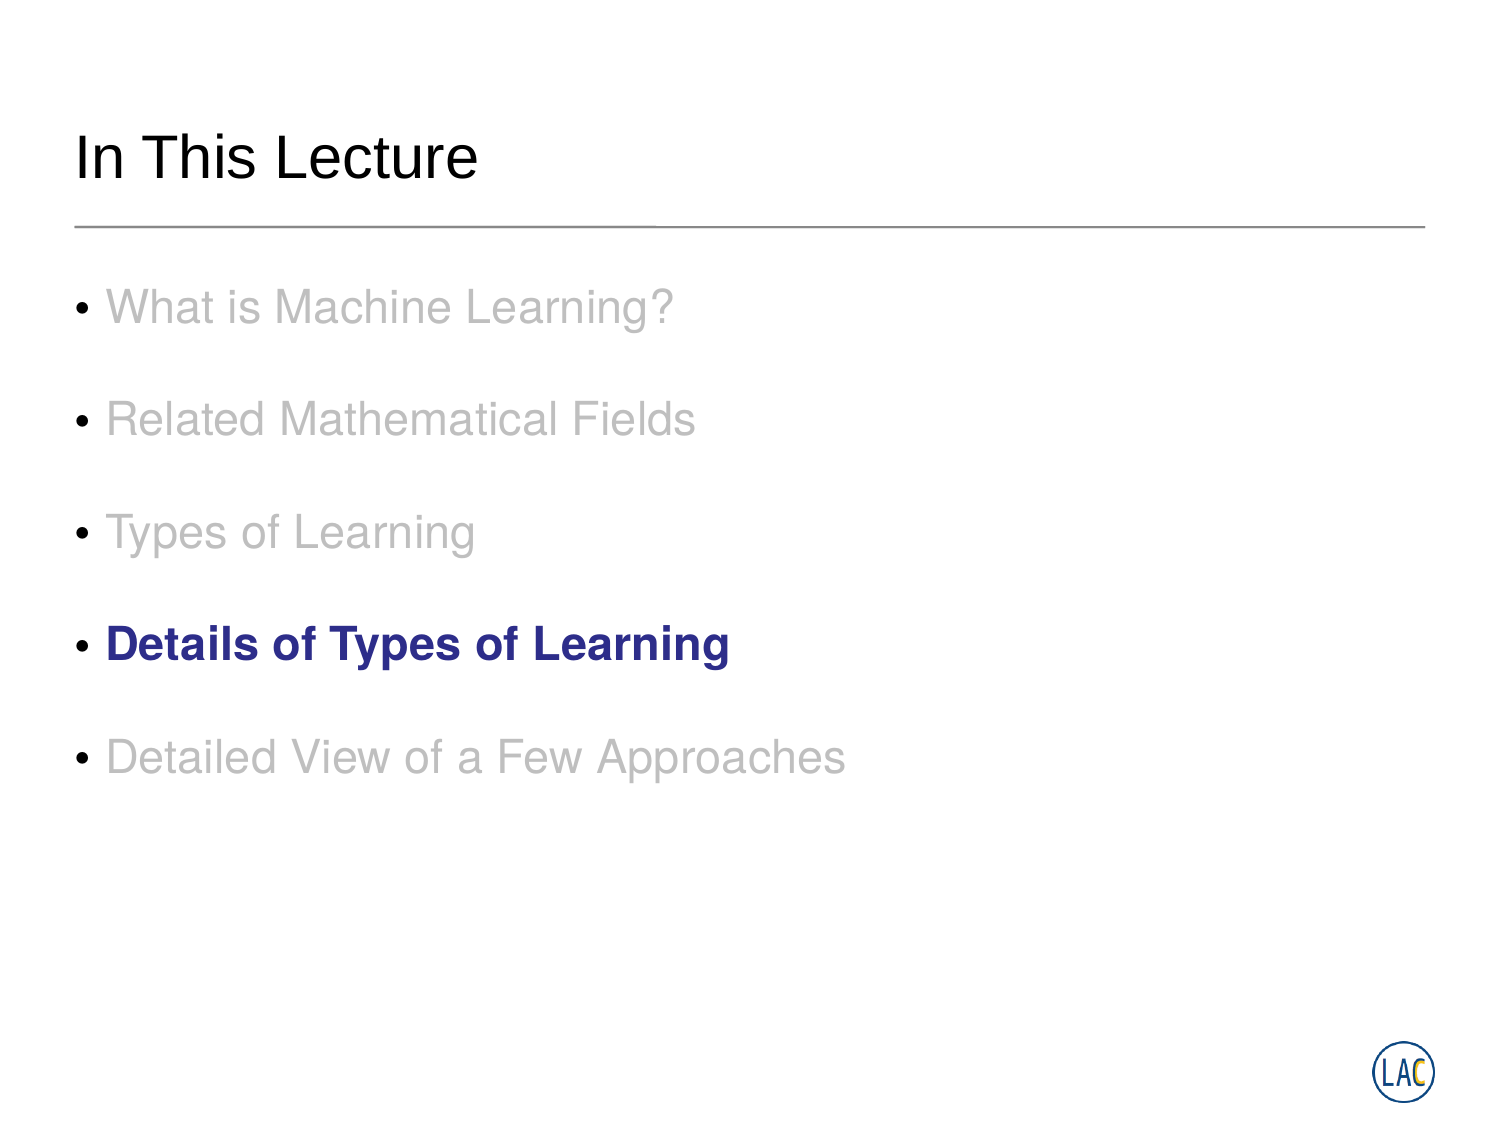

# In This Lecture
What is Machine Learning?

Related Mathematical Fields

Types of Learning

Details of Types of Learning

Detailed View of a Few Approaches